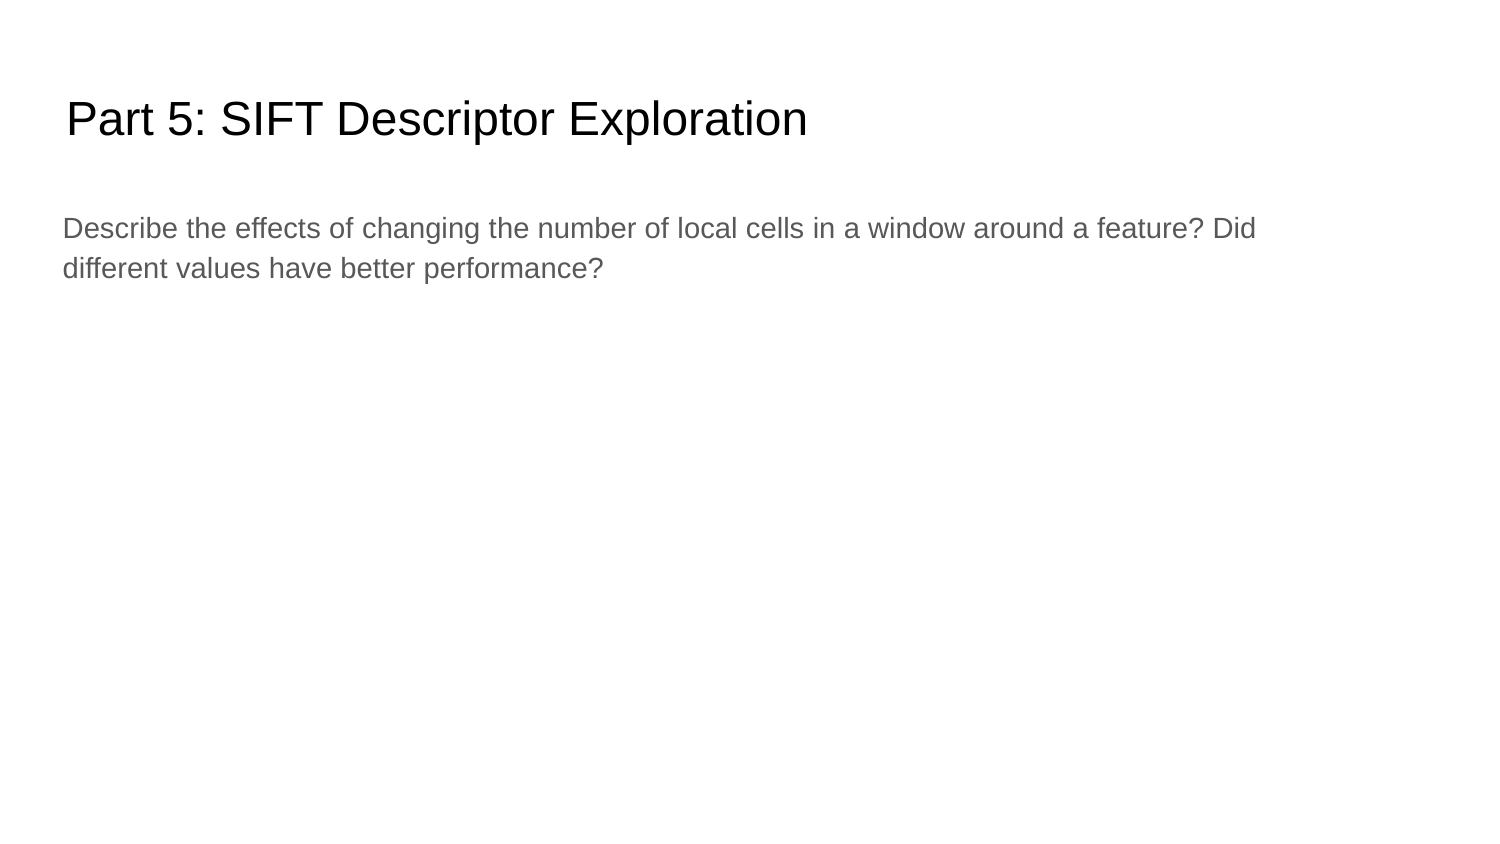

# Part 5: SIFT Descriptor Exploration
Describe the effects of changing the number of local cells in a window around a feature? Did different values have better performance?